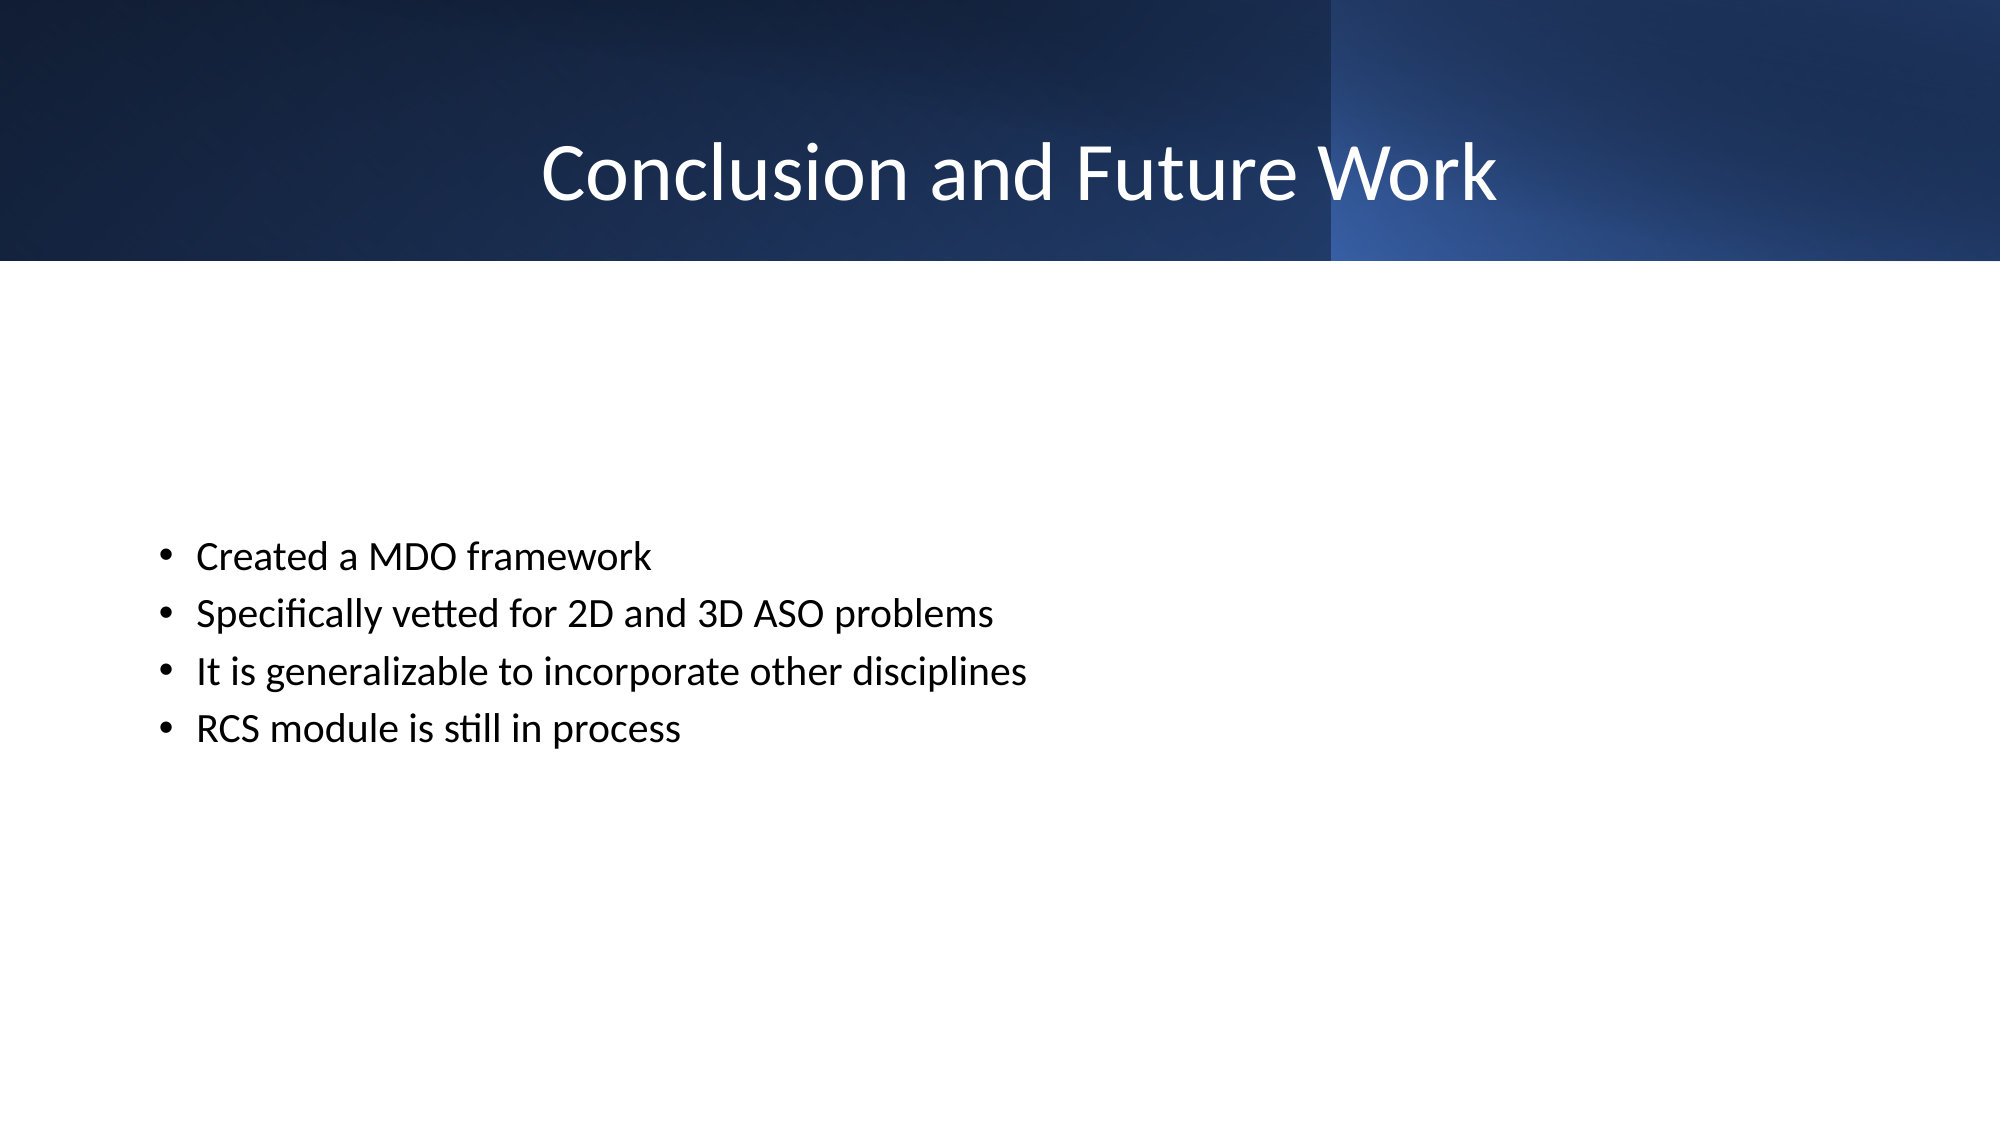

# Conclusion and Future Work

Created a MDO framework
Specifically vetted for 2D and 3D ASO problems
It is generalizable to incorporate other disciplines
RCS module is still in process

37